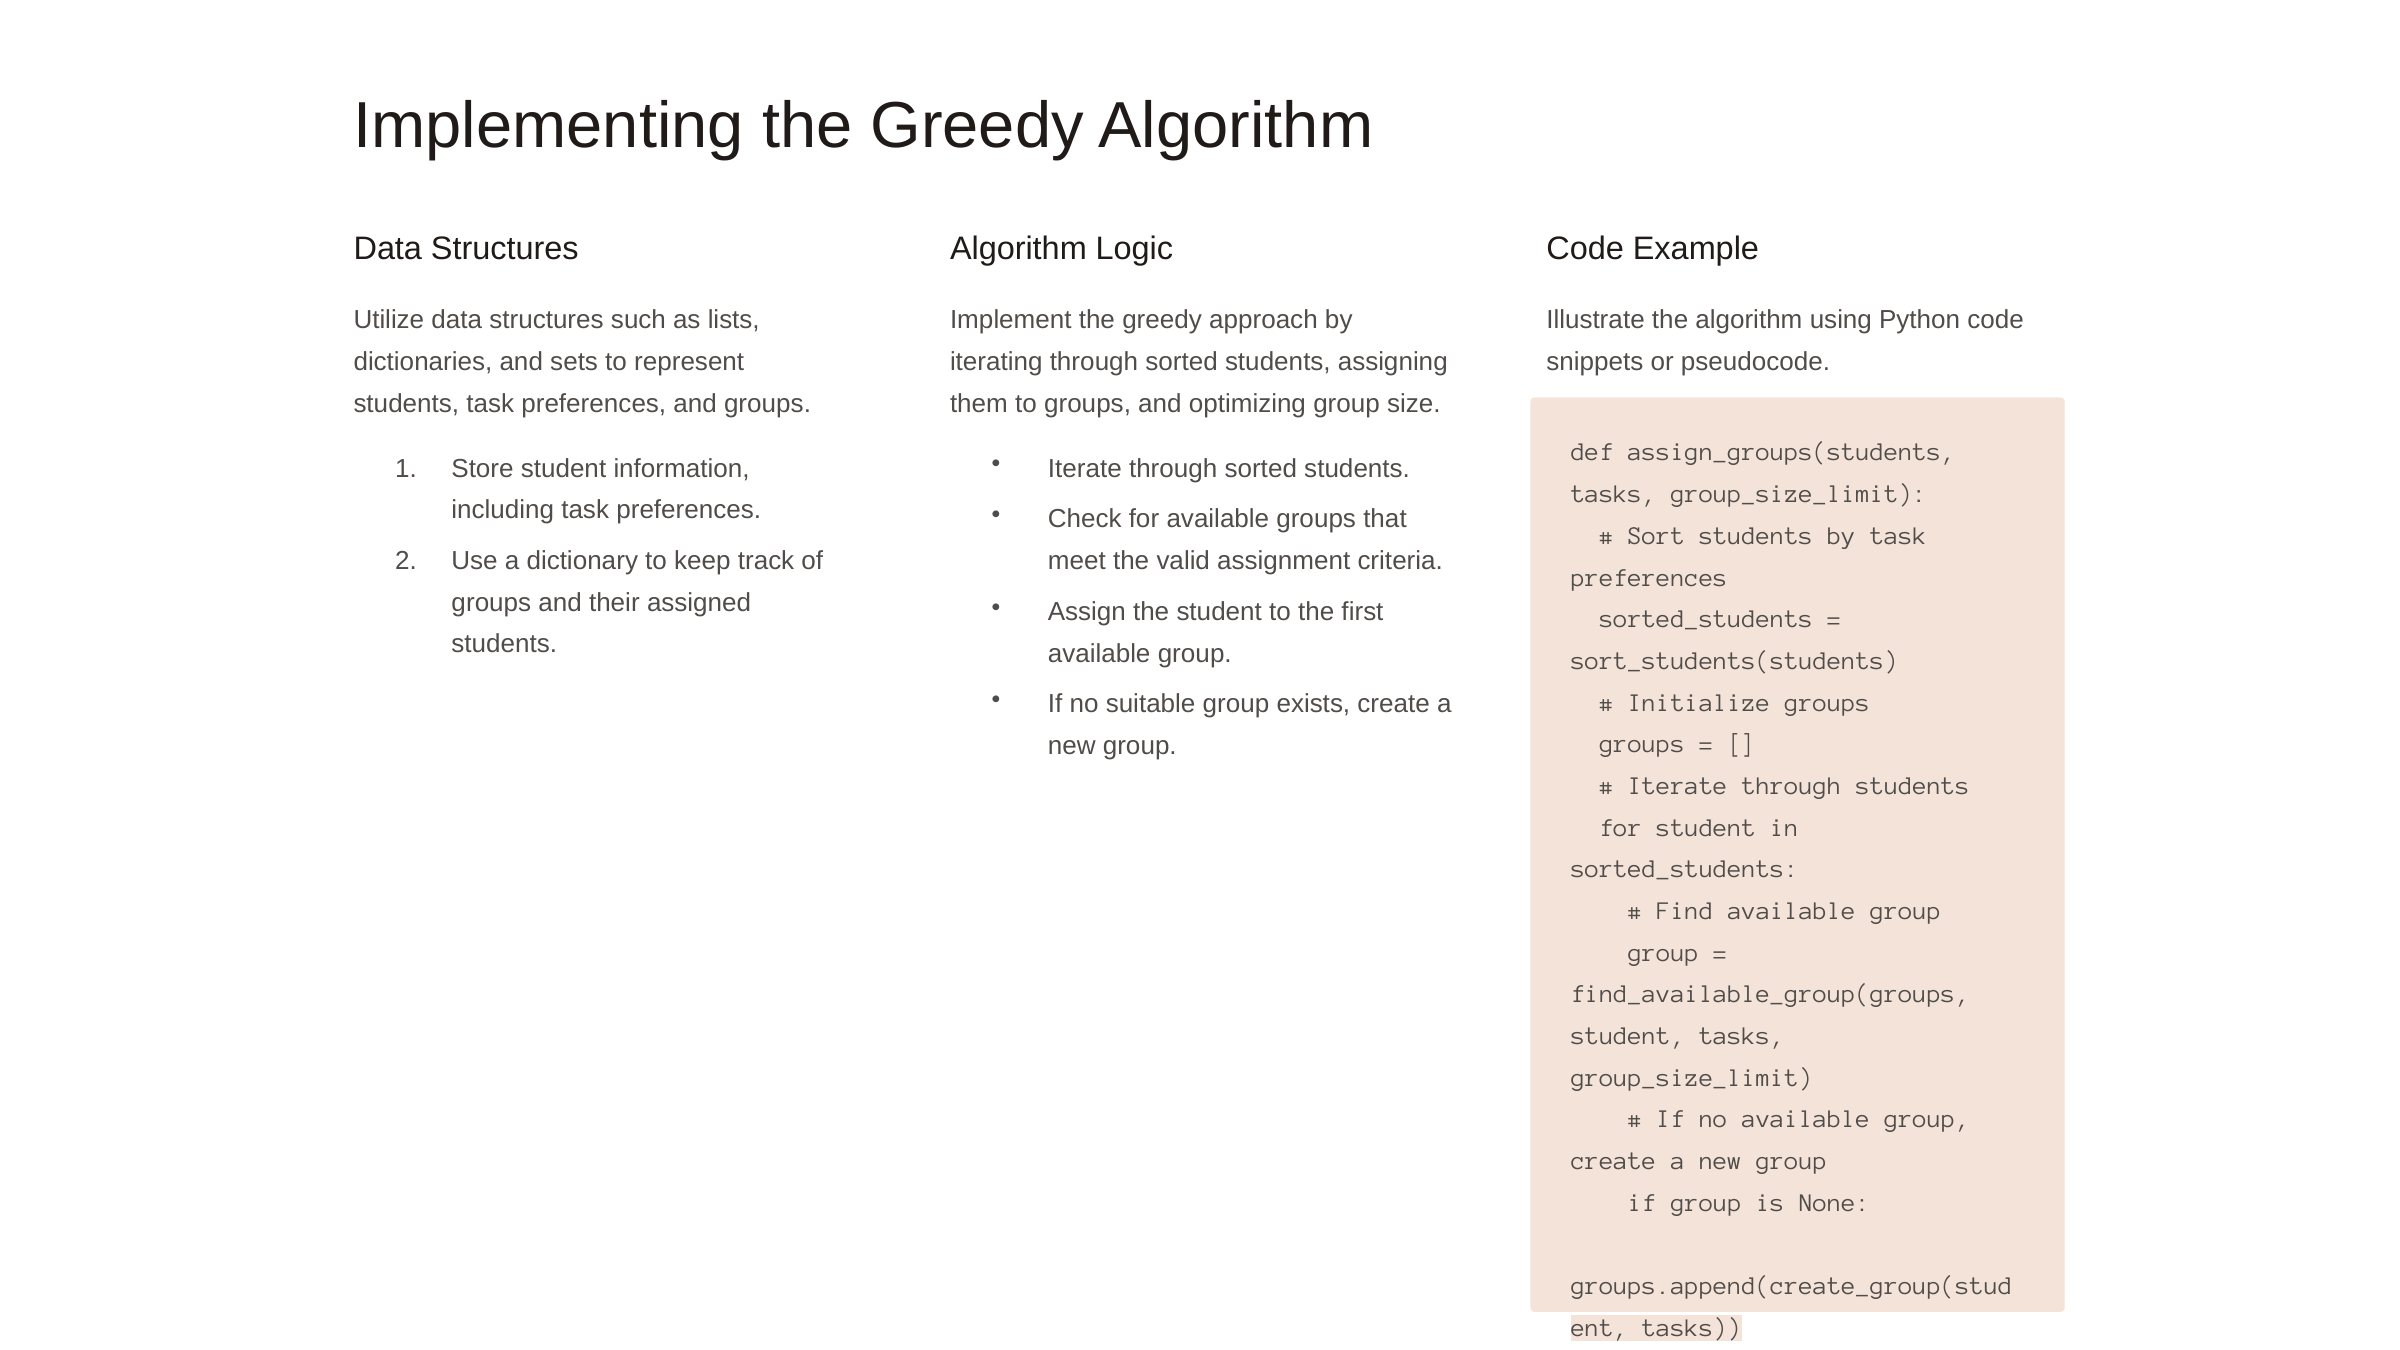

Implementing the Greedy Algorithm
Data Structures
Algorithm Logic
Code Example
Utilize data structures such as lists, dictionaries, and sets to represent students, task preferences, and groups.
Implement the greedy approach by iterating through sorted students, assigning them to groups, and optimizing group size.
Illustrate the algorithm using Python code snippets or pseudocode.

def assign_groups(students, tasks, group_size_limit):
  # Sort students by task preferences
  sorted_students = sort_students(students)
  # Initialize groups
  groups = []
  # Iterate through students
  for student in sorted_students:
    # Find available group
    group = find_available_group(groups, student, tasks, group_size_limit)
    # If no available group, create a new group
    if group is None:
      groups.append(create_group(student, tasks))
    else:
      assign_to_group(group, student)
  return groups
Store student information, including task preferences.
Iterate through sorted students.
Check for available groups that meet the valid assignment criteria.
Use a dictionary to keep track of groups and their assigned students.
Assign the student to the first available group.
If no suitable group exists, create a new group.